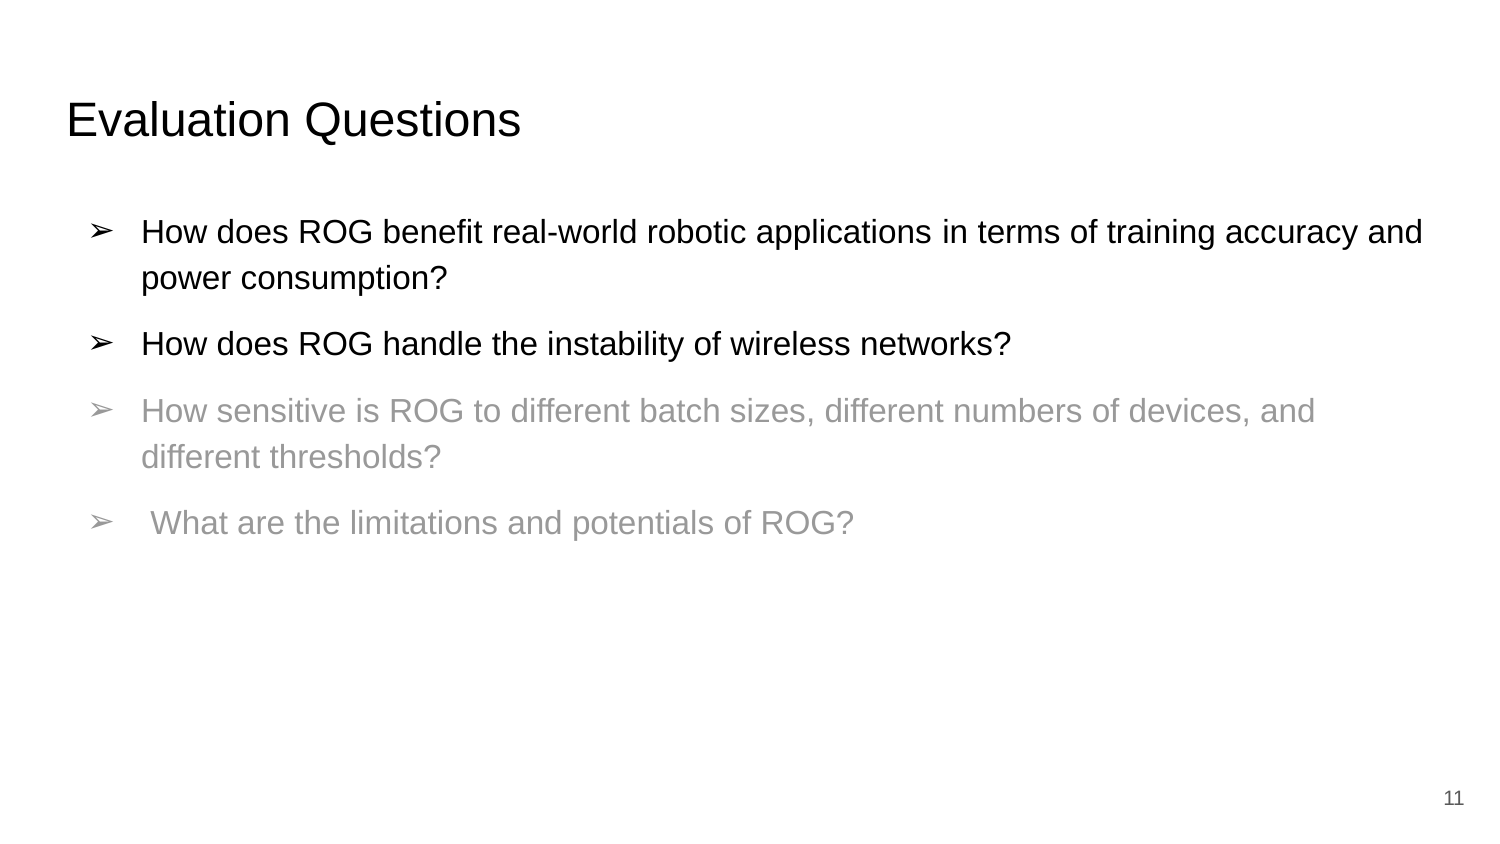

# Evaluation Questions
How does ROG benefit real-world robotic applications in terms of training accuracy and power consumption?
How does ROG handle the instability of wireless networks?
How sensitive is ROG to different batch sizes, different numbers of devices, and different thresholds?
 What are the limitations and potentials of ROG?
11